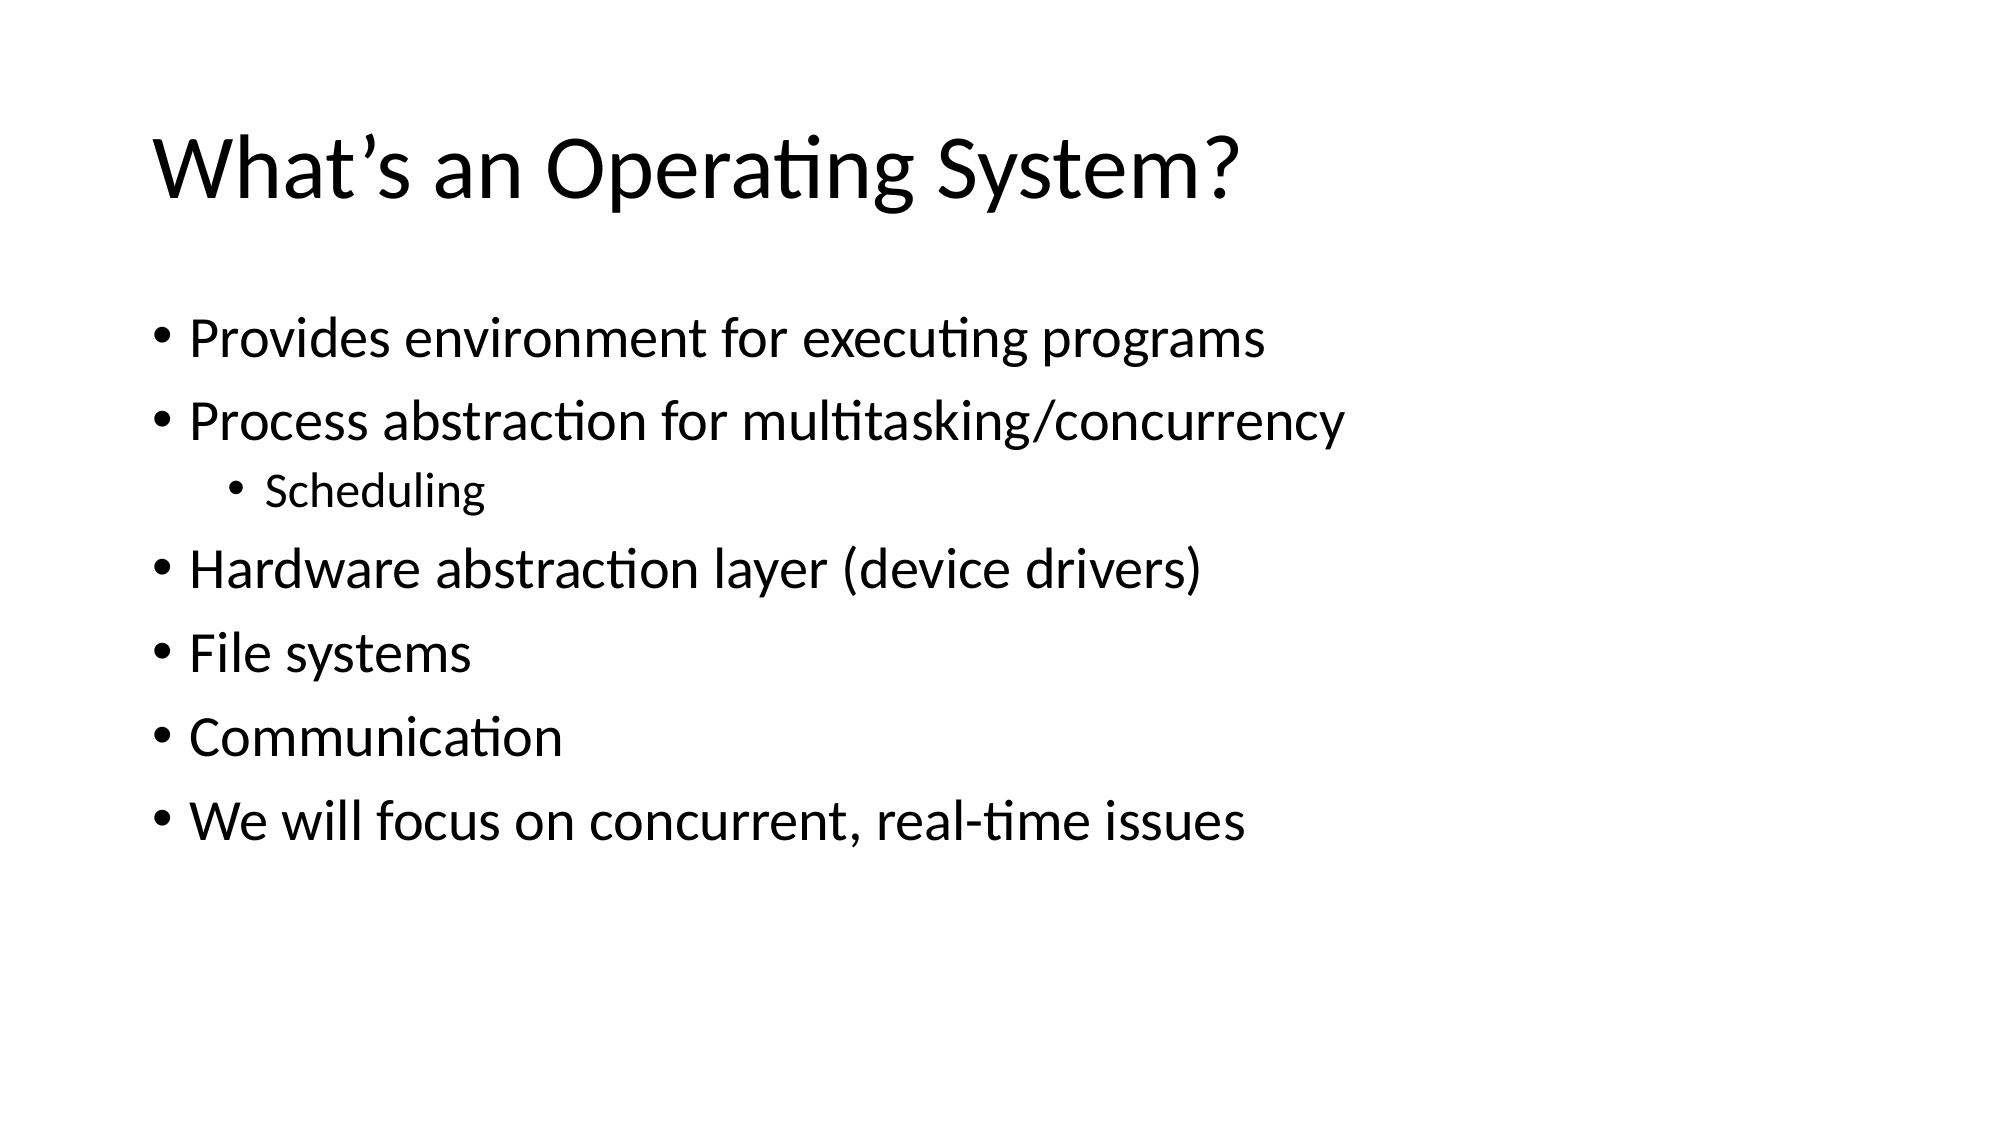

# What’s an Operating System?
Provides environment for executing programs
Process abstraction for multitasking/concurrency
Scheduling
Hardware abstraction layer (device drivers)
File systems
Communication
We will focus on concurrent, real-time issues